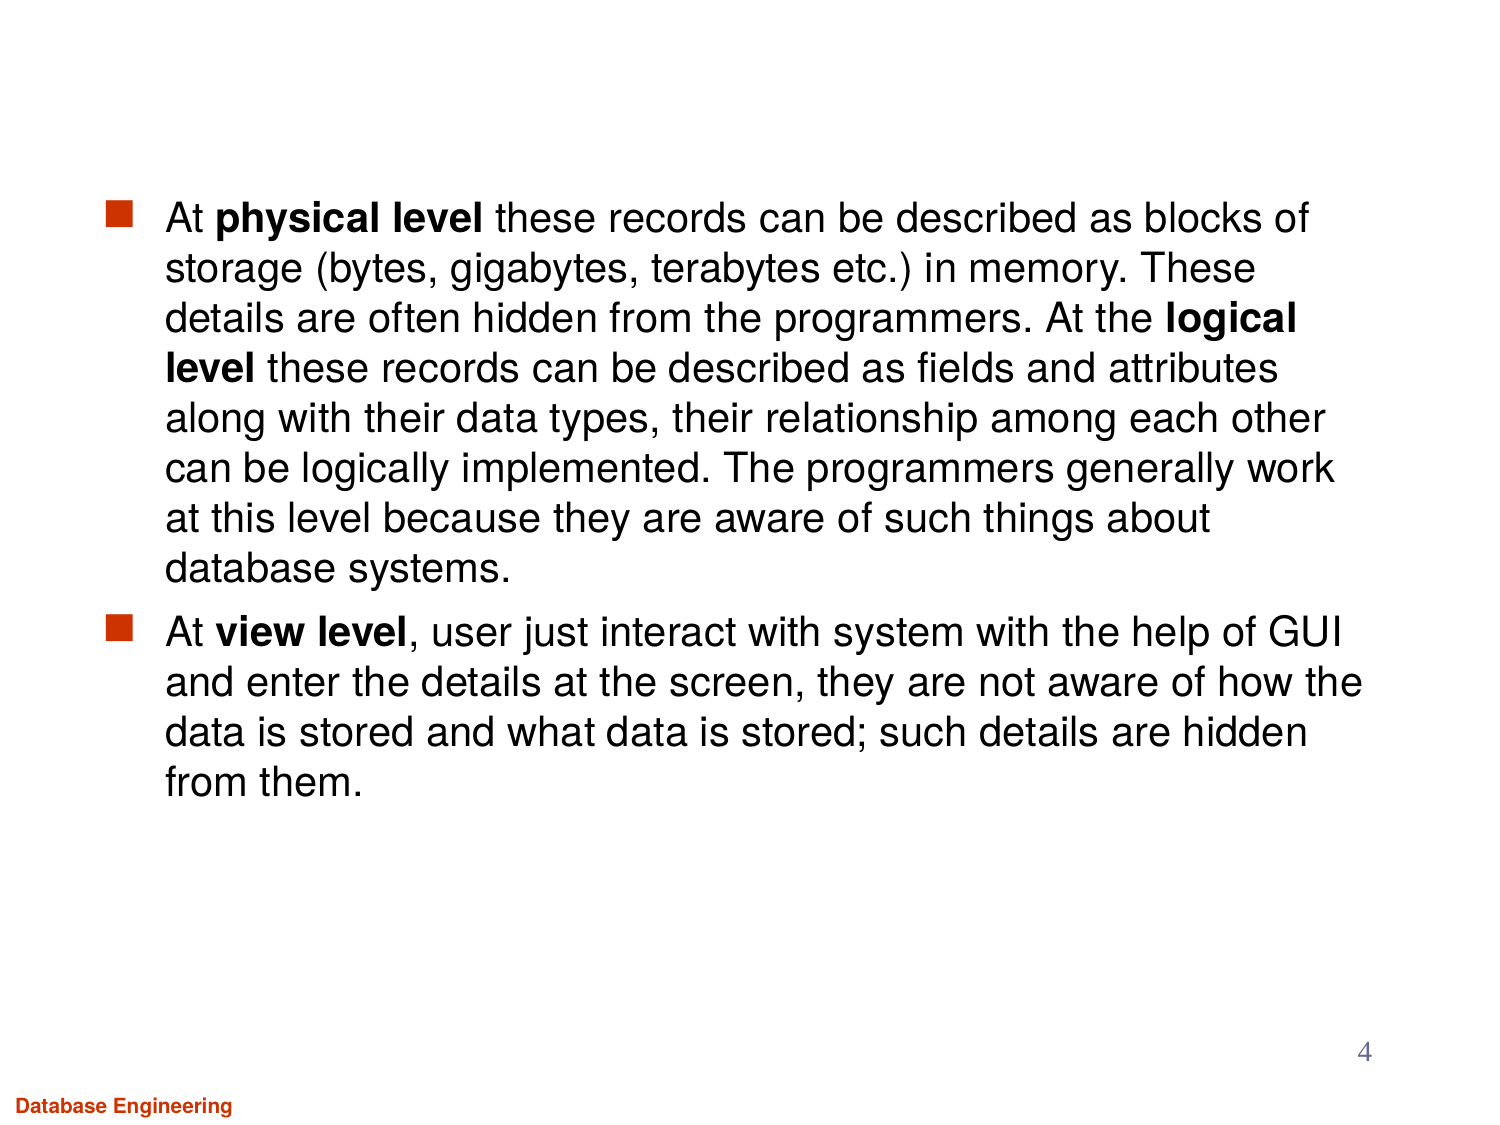

At physical level these records can be described as blocks of storage (bytes, gigabytes, terabytes etc.) in memory. These details are often hidden from the programmers. At the logical level these records can be described as fields and attributes along with their data types, their relationship among each other can be logically implemented. The programmers generally work at this level because they are aware of such things about database systems.
At view level, user just interact with system with the help of GUI and enter the details at the screen, they are not aware of how the data is stored and what data is stored; such details are hidden from them.

4